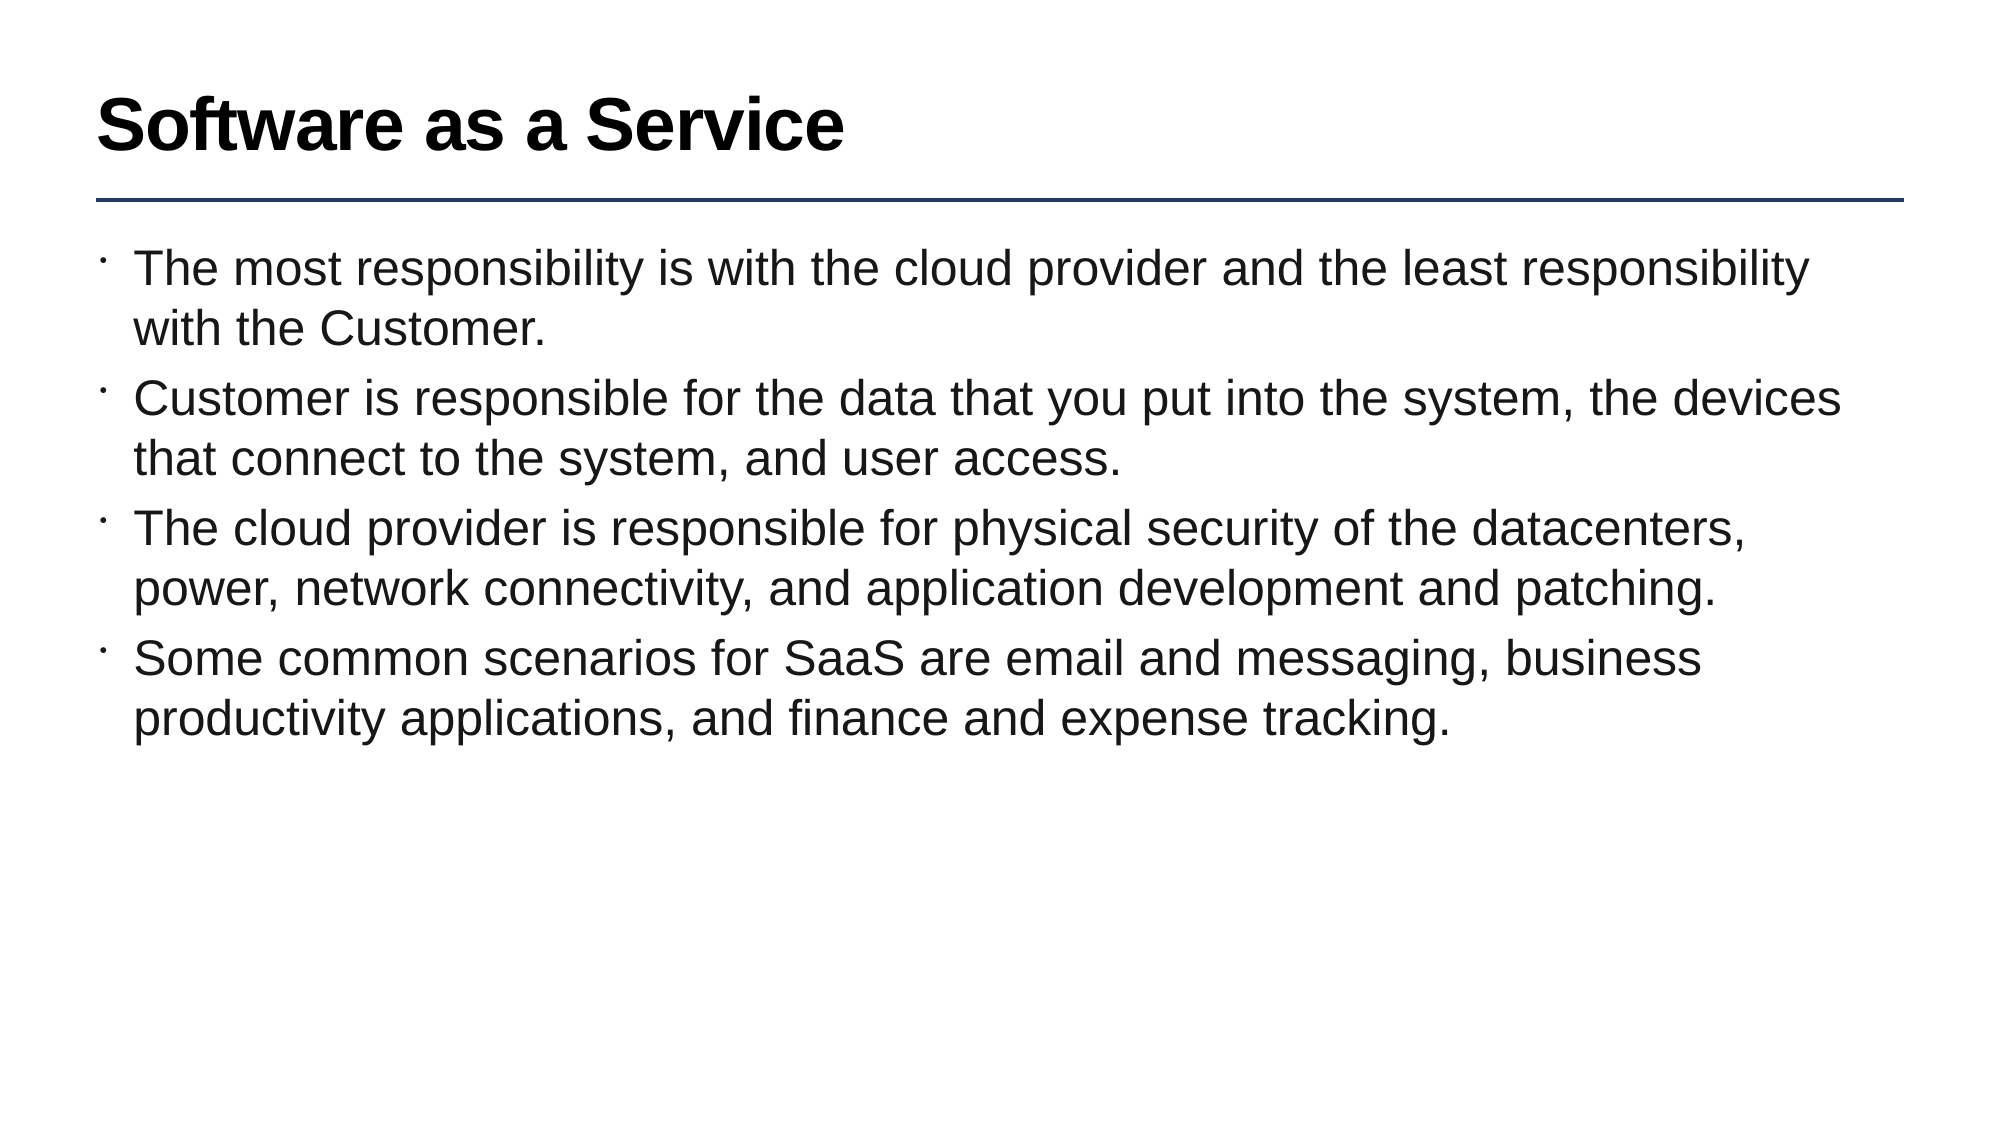

# Software as a Service

The most responsibility is with the cloud provider and the least responsibility with the Customer.
Customer is responsible for the data that you put into the system, the devices that connect to the system, and user access.
The cloud provider is responsible for physical security of the datacenters, power, network connectivity, and application development and patching.
Some common scenarios for SaaS are email and messaging, business productivity applications, and finance and expense tracking.